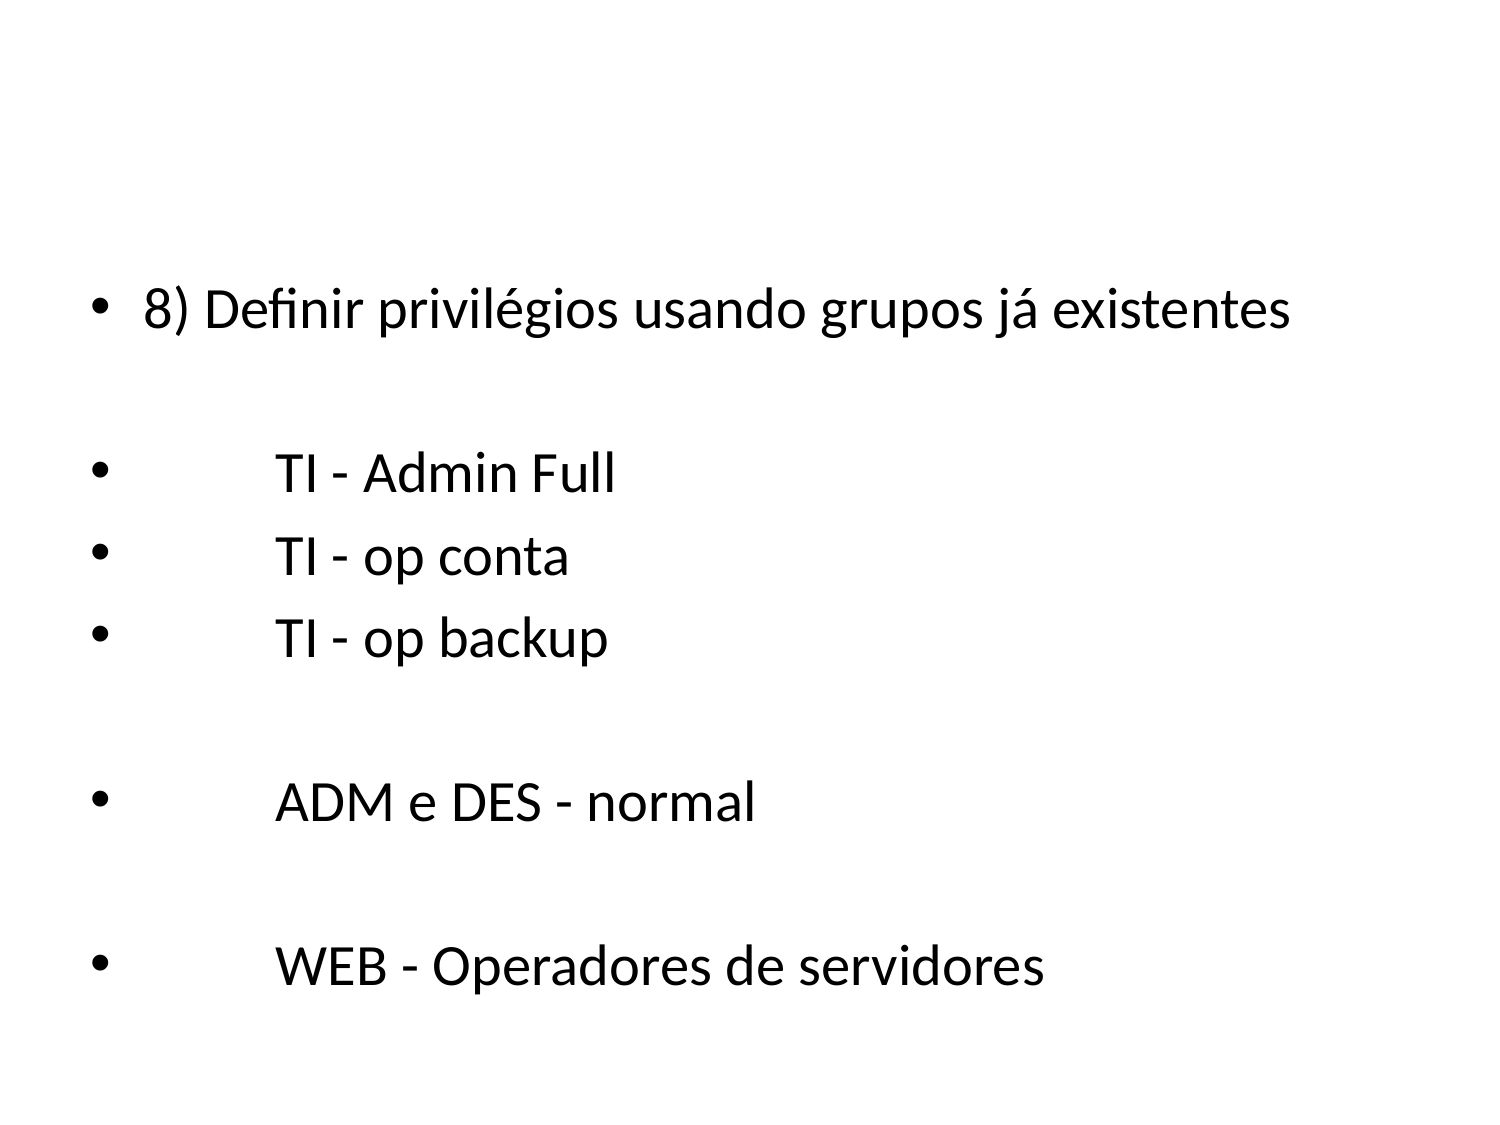

#
8) Definir privilégios usando grupos já existentes

	TI - Admin Full
	TI - op conta
	TI - op backup

	ADM e DES - normal

	WEB - Operadores de servidores